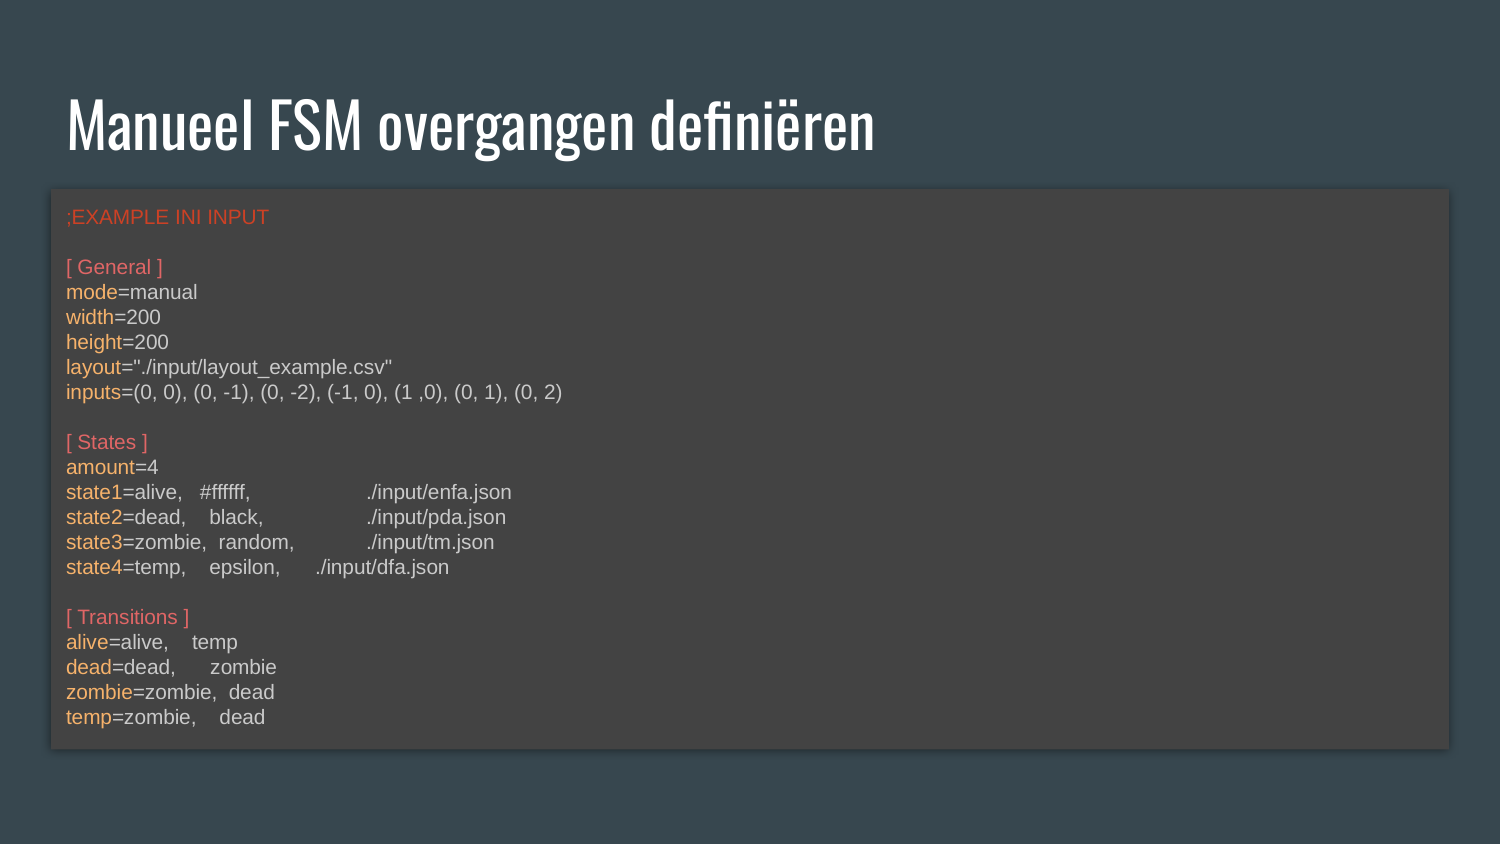

# Manueel FSM overgangen definiëren
;EXAMPLE INI INPUT

[ General ]
mode=manual
width=200
height=200
layout="./input/layout_example.csv"
inputs=(0, 0), (0, -1), (0, -2), (-1, 0), (1 ,0), (0, 1), (0, 2)

[ States ]
amount=4
state1=alive,   #ffffff,	./input/enfa.json
state2=dead,    black,  	./input/pda.json
state3=zombie,  random, 	./input/tm.json
state4=temp,    epsilon,      ./input/dfa.json

[ Transitions ]
alive=alive,    temp
dead=dead,      zombie
zombie=zombie,  dead
temp=zombie,    dead